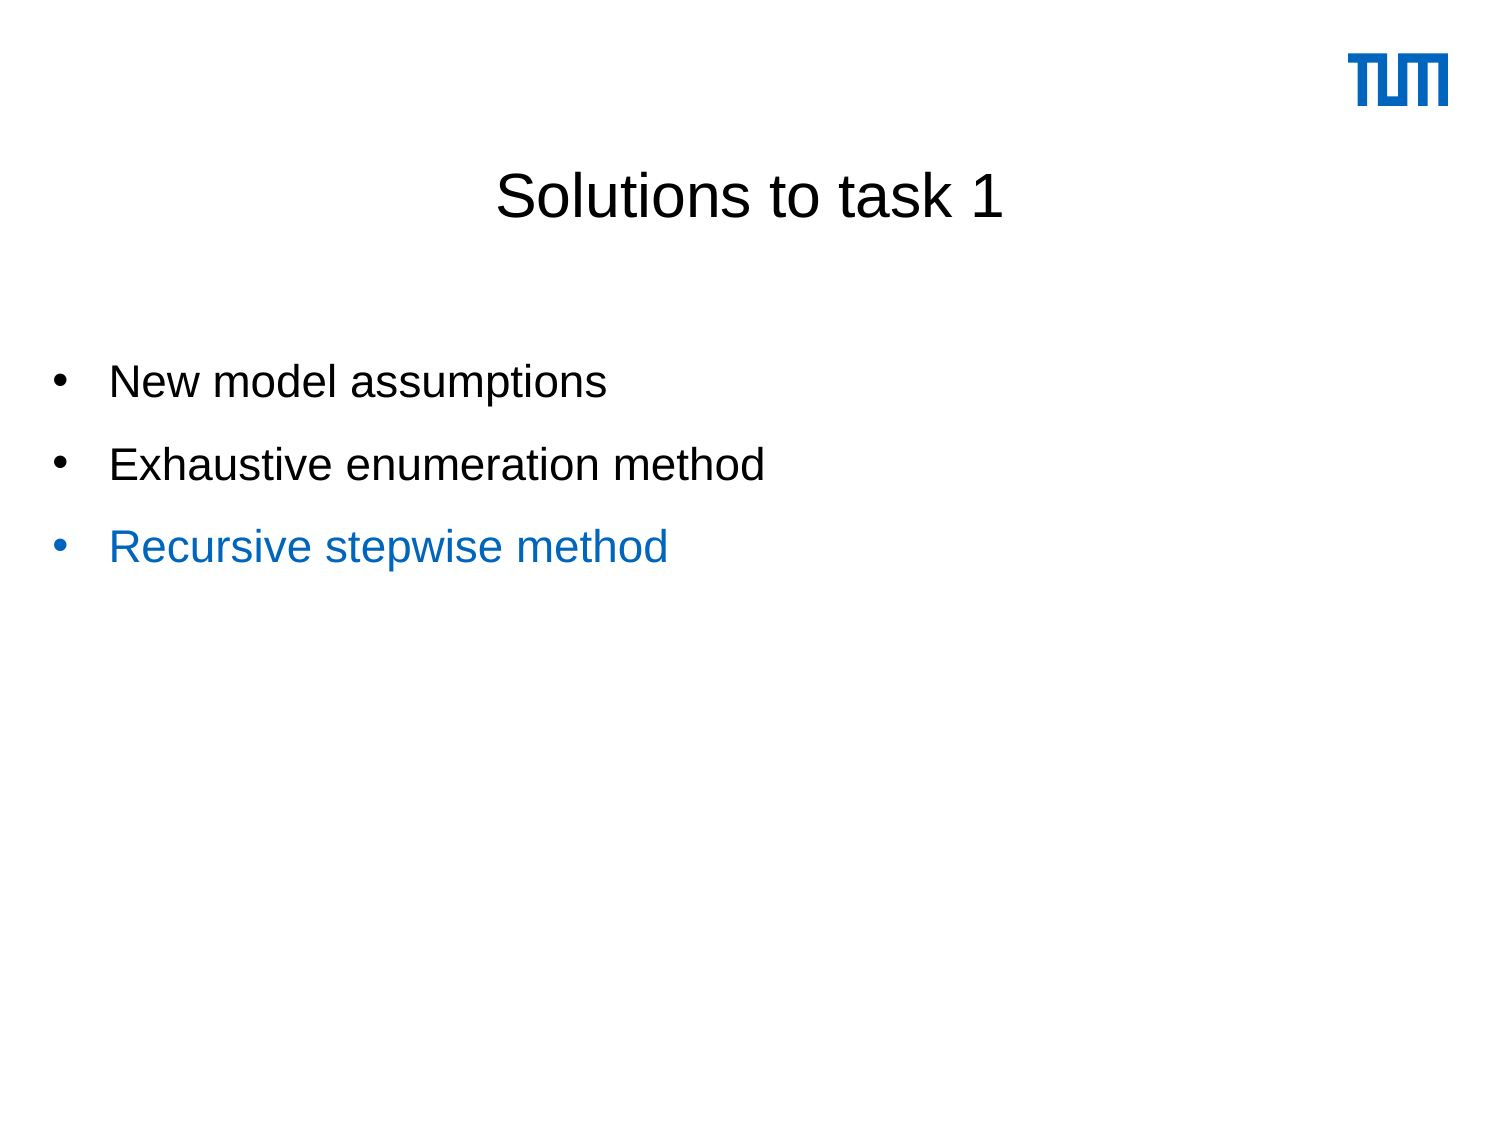

# Solutions to task 1
New model assumptions
Exhaustive enumeration method
Recursive stepwise method